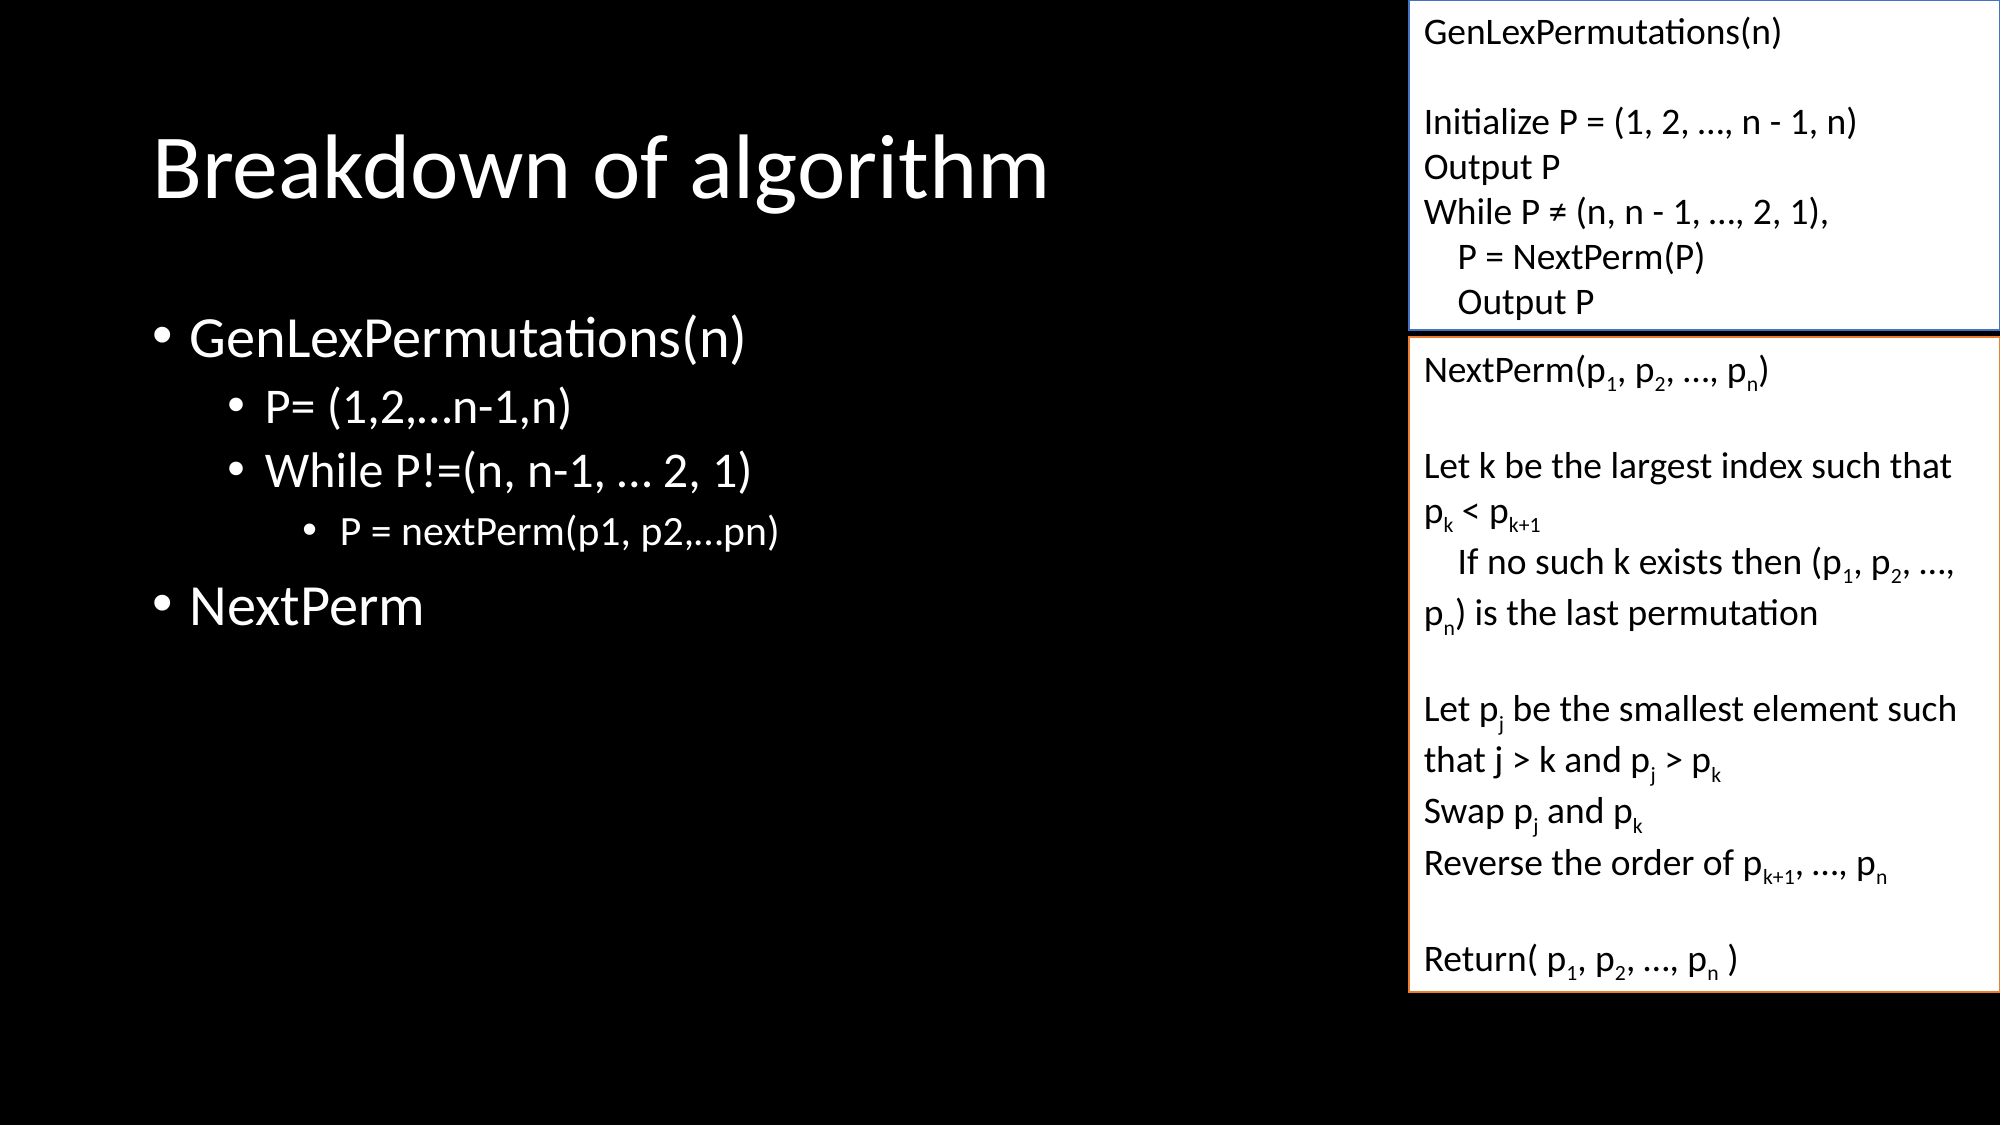

GenLexPermutations(n)
Initialize P = (1, 2, …, n - 1, n)
Output P
While P ≠ (n, n - 1, …, 2, 1),
    P = NextPerm(P)
    Output P
# Breakdown of algorithm
GenLexPermutations(n)
P= (1,2,…n-1,n)
While P!=(n, n-1, … 2, 1)
P = nextPerm(p1, p2,…pn)
NextPerm

NextPerm(p1, p2, …, pn)
Let k be the largest index such that pk < pk+1
    If no such k exists then (p1, p2, …, pn) is the last permutation
Let pj be the smallest element such that j > k and pj > pk
Swap pj and pk
Reverse the order of pk+1, …, pn
Return( p1, p2, …, pn )